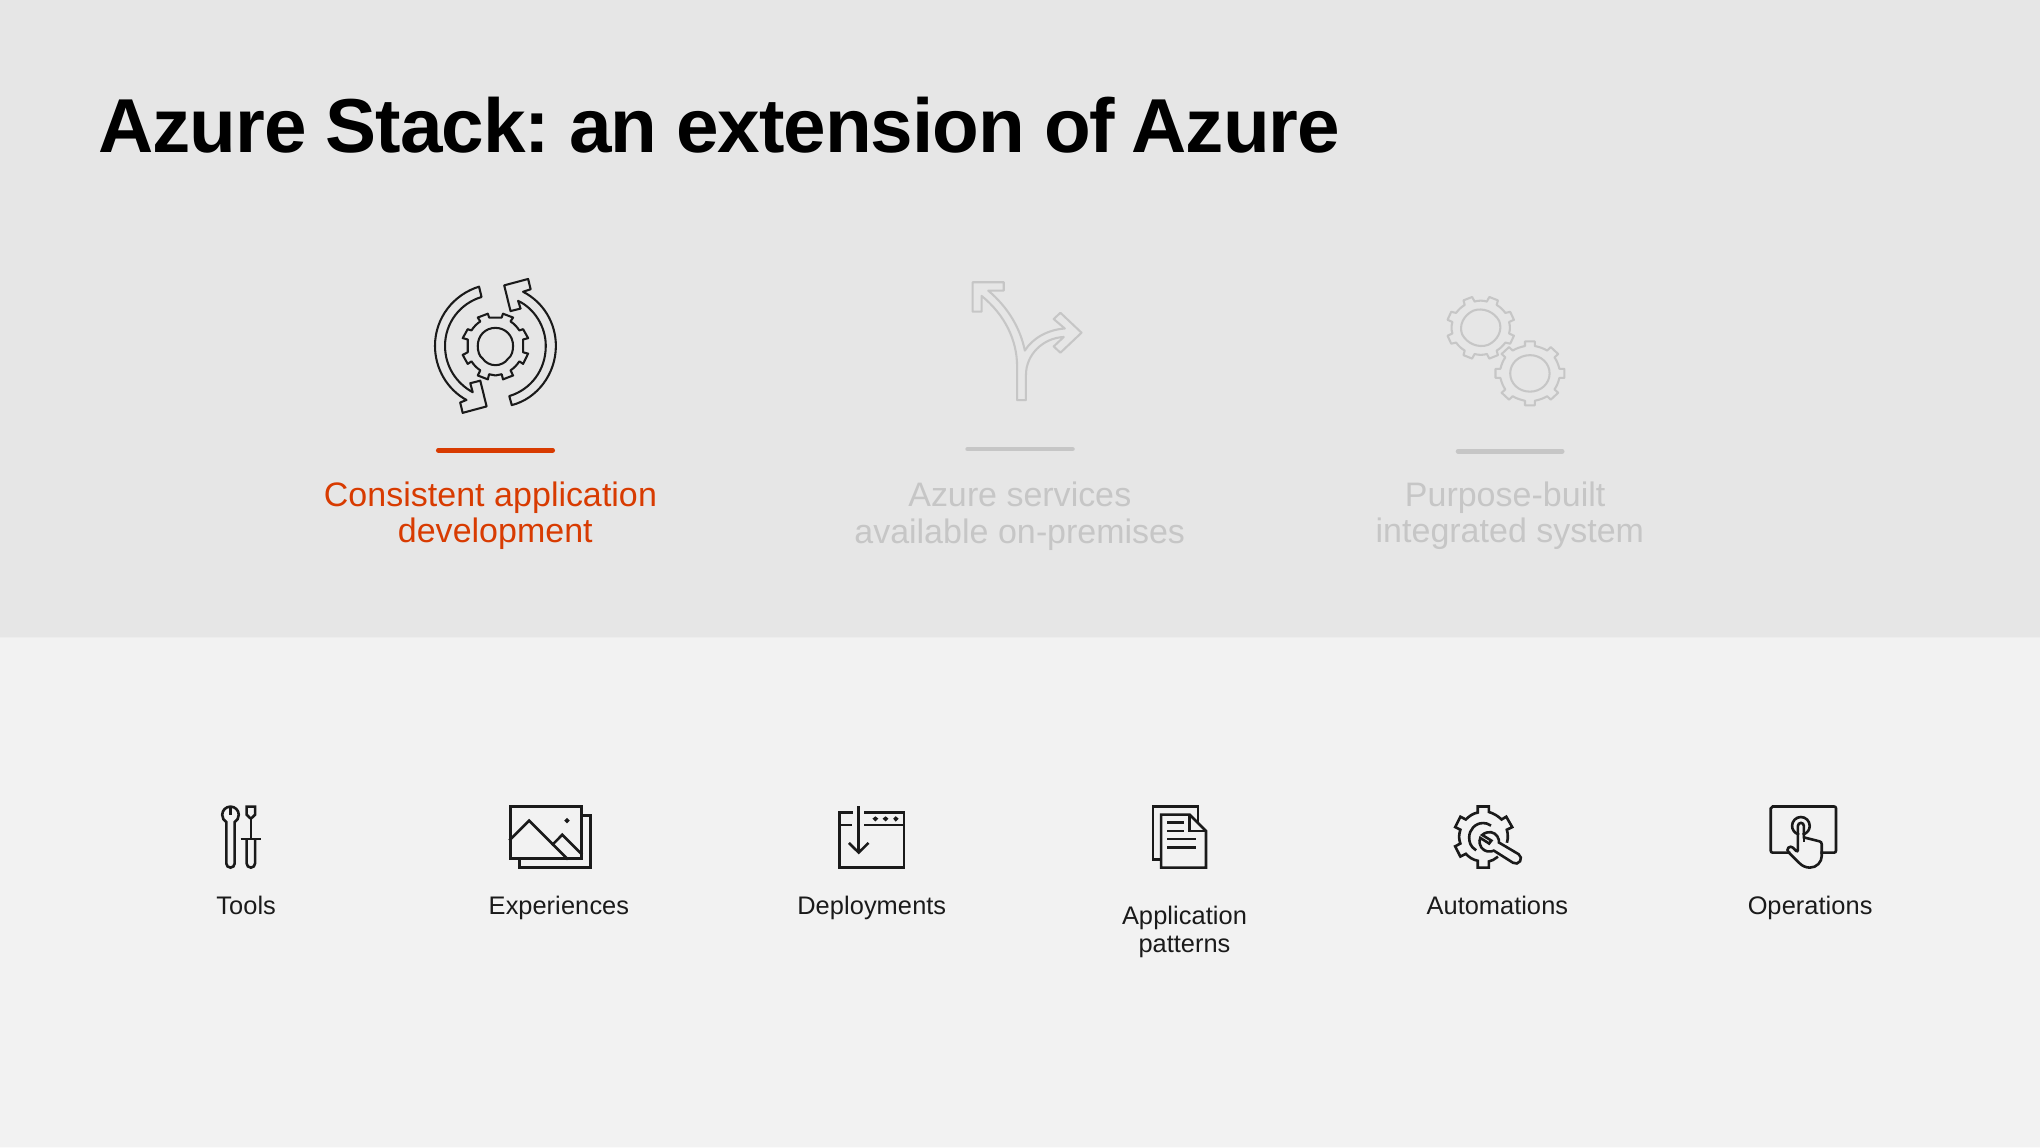

# Azure Stack: an extension of Azure

 Azure services
available on-premises

Consistent application
development
Purpose-built
integrated system

Tools
Experiences
Deployments
Application patterns
Automations
Operations